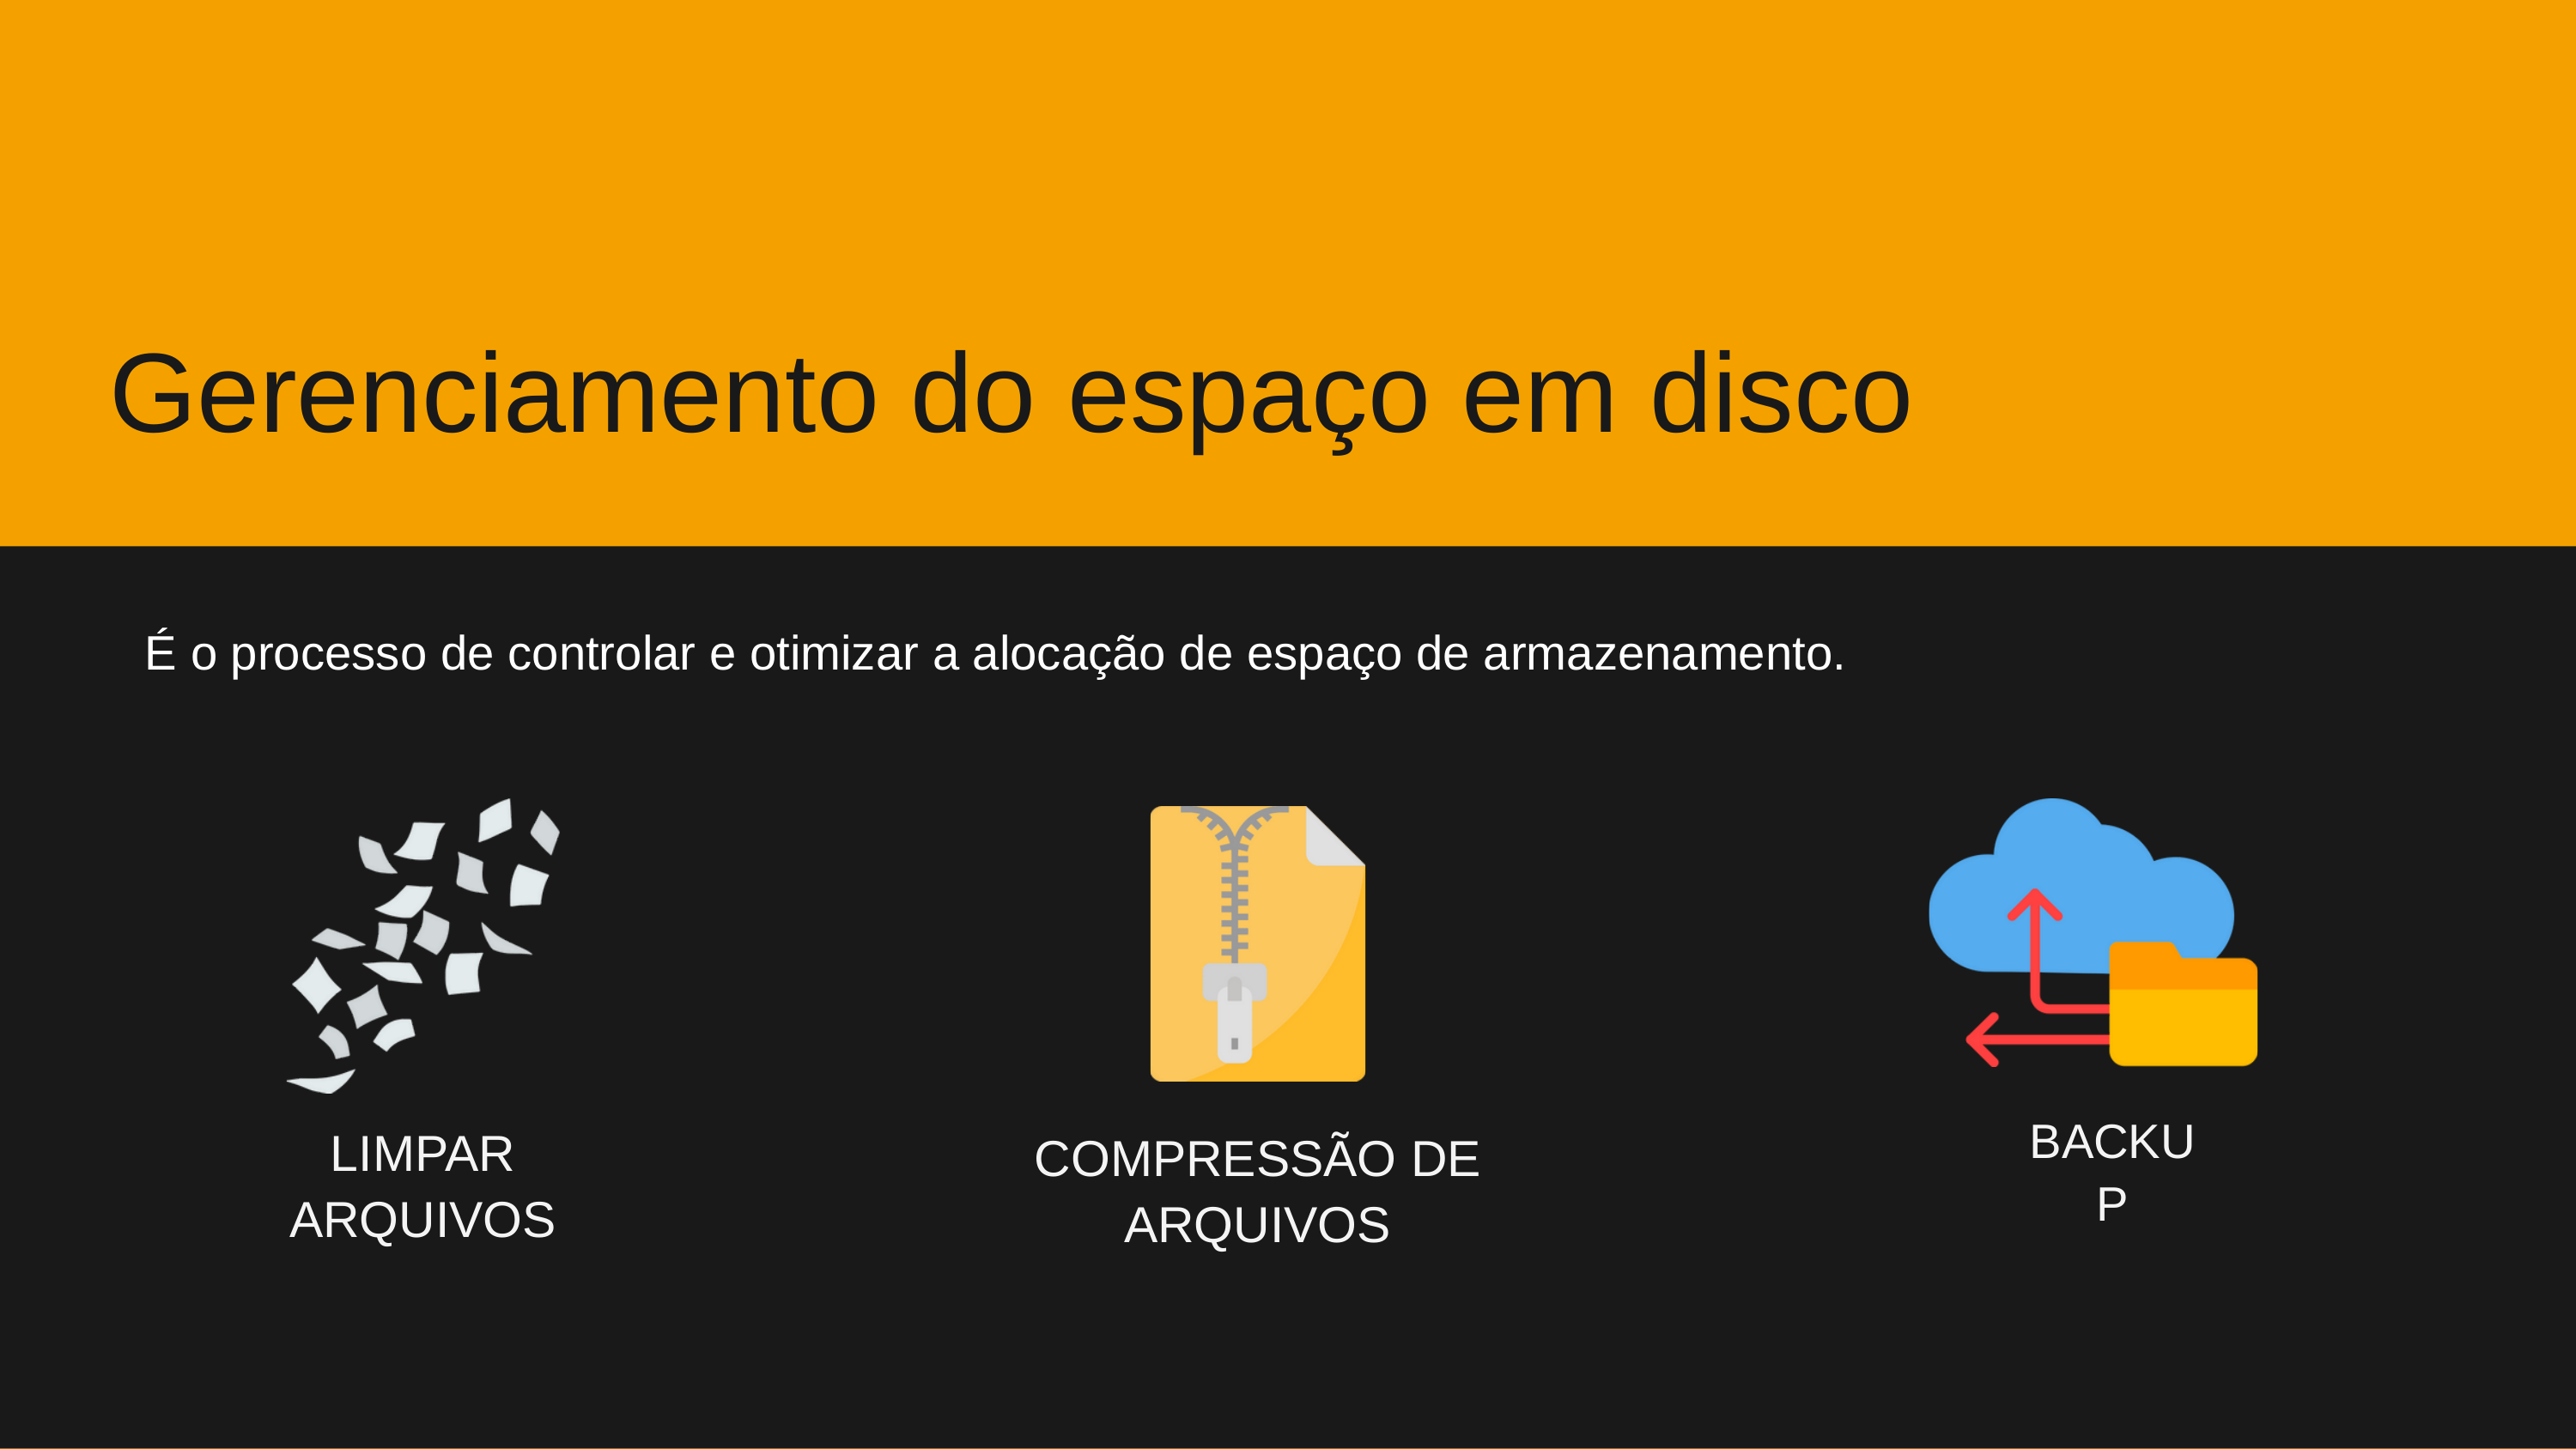

Gerenciamento do espaço em disco

É o processo de controlar e otimizar a alocação de espaço de armazenamento.

BACKUP

LIMPAR ARQUIVOS
COMPRESSÃO DE ARQUIVOS